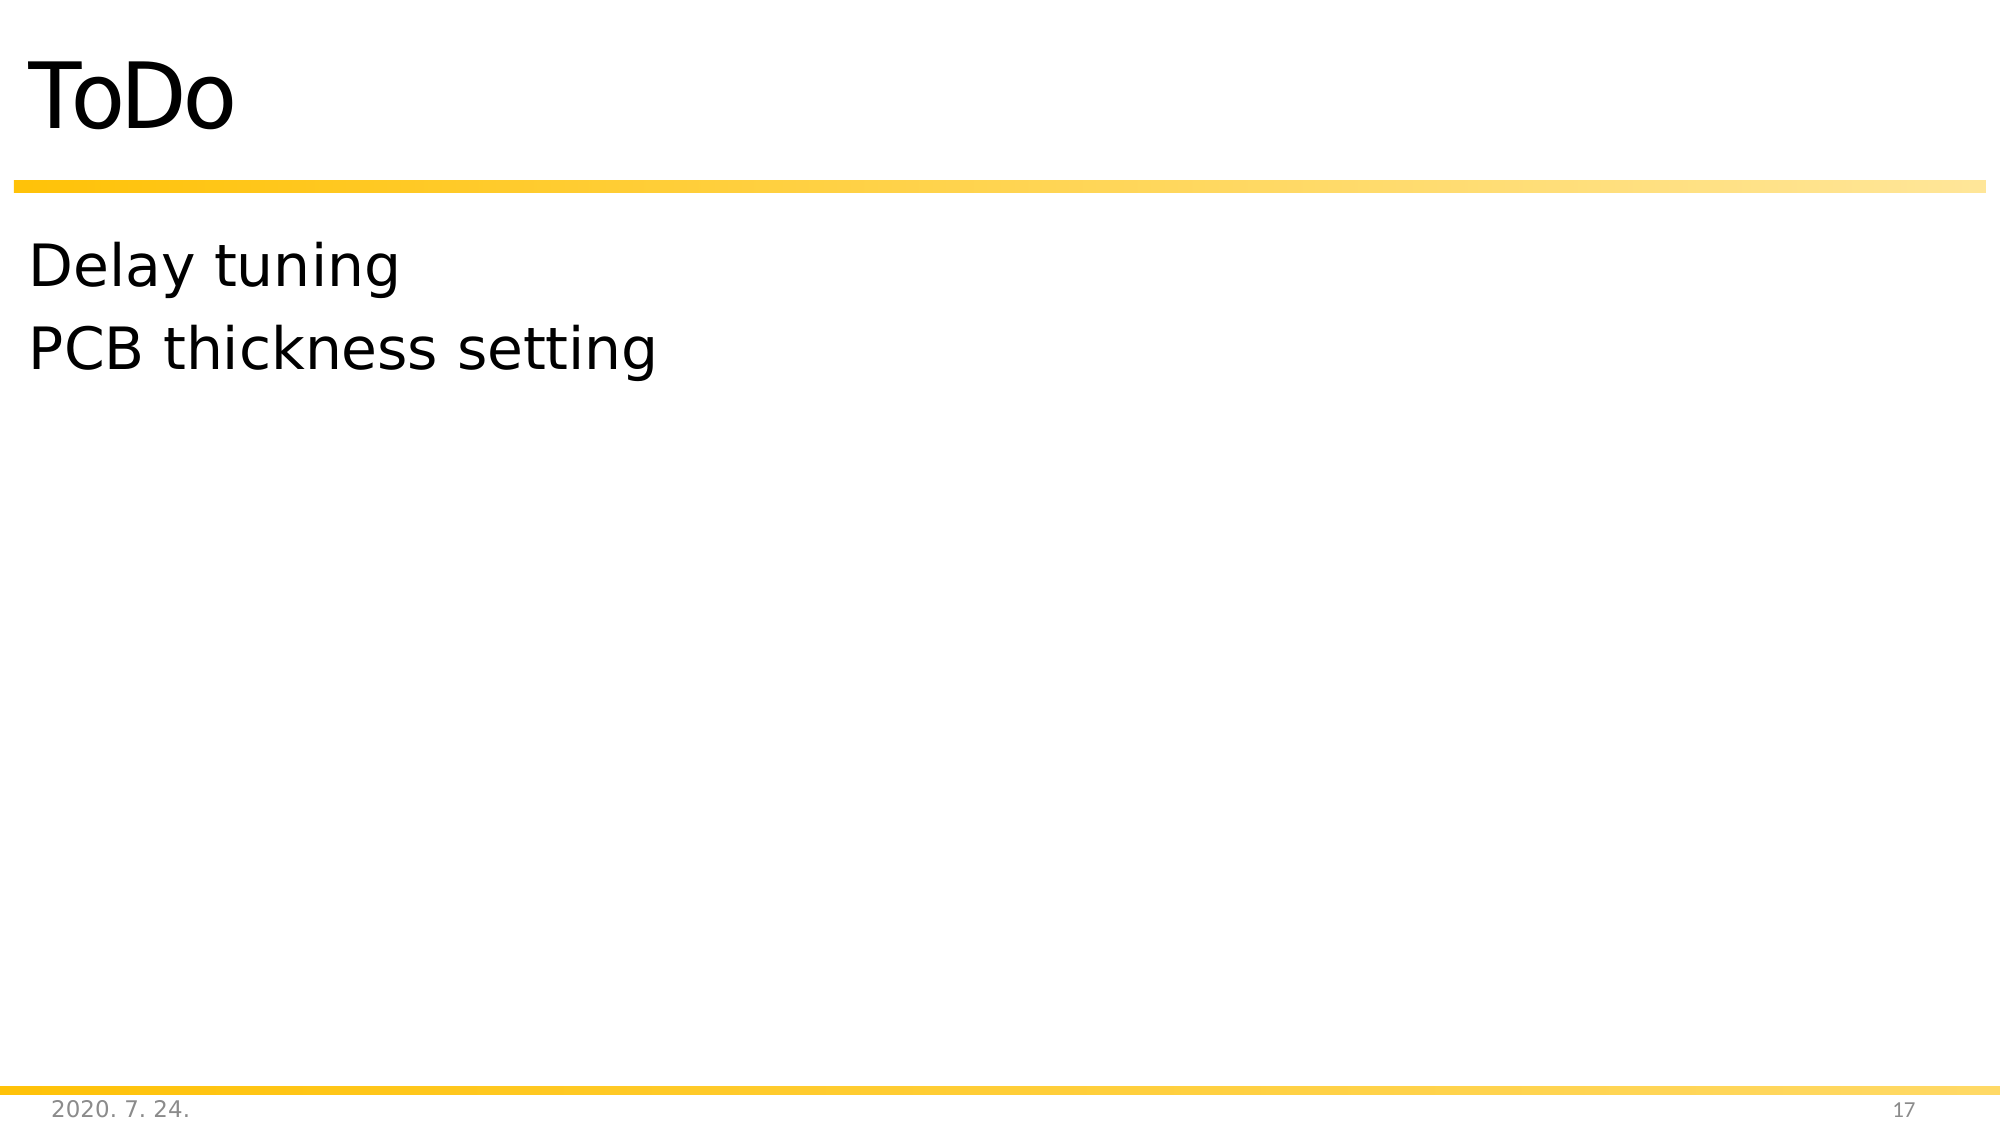

# ToDo
Delay tuning
PCB thickness setting
2020. 7. 24.
17